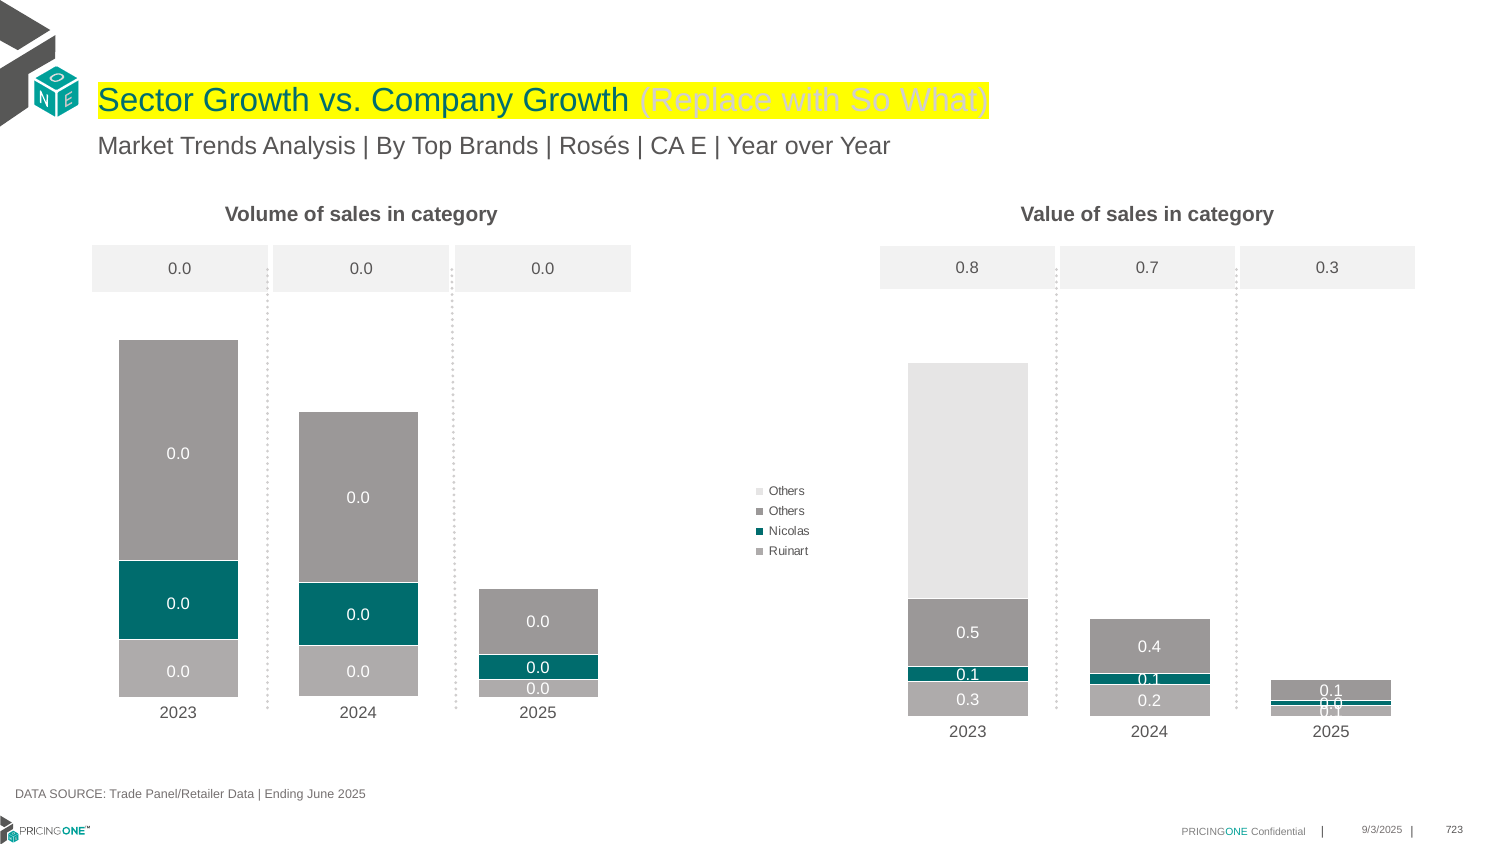

# Sector Growth vs. Company Growth (Replace with So What)
Market Trends Analysis | By Top Brands | Rosés | CA E | Year over Year
| Value of sales in category |  |  |
| --- | --- | --- |
| 0.8 | 0.7 | 0.3 |
| Volume of sales in category |  |  |
| --- | --- | --- |
| 0.0 | 0.0 | 0.0 |

### Chart

| Category | Ruinart | Nicolas | Others | Others |
|---|---|---|---|---|
| 2023 | 0.250025 | 0.102922 | 0.488877 | 1.697000000160187 |
| 2024 | 0.224139 | 0.082964 | 0.392601 | 0.0 |
| 2025 | 0.075728 | 0.033248 | 0.149906 | 0.0 |

### Chart

| Category | Ruinart | Nicolas | Others | Others |
|---|---|---|---|---|
| 2023 | 0.002001 | 0.002788 | 0.007749 | 0.0 |
| 2024 | 0.001808 | 0.002189 | 0.005999 | -1.455191522836685e-11 |
| 2025 | 0.000614 | 0.000889 | 0.002303 | 0.0 |
DATA SOURCE: Trade Panel/Retailer Data | Ending June 2025

9/3/2025
723